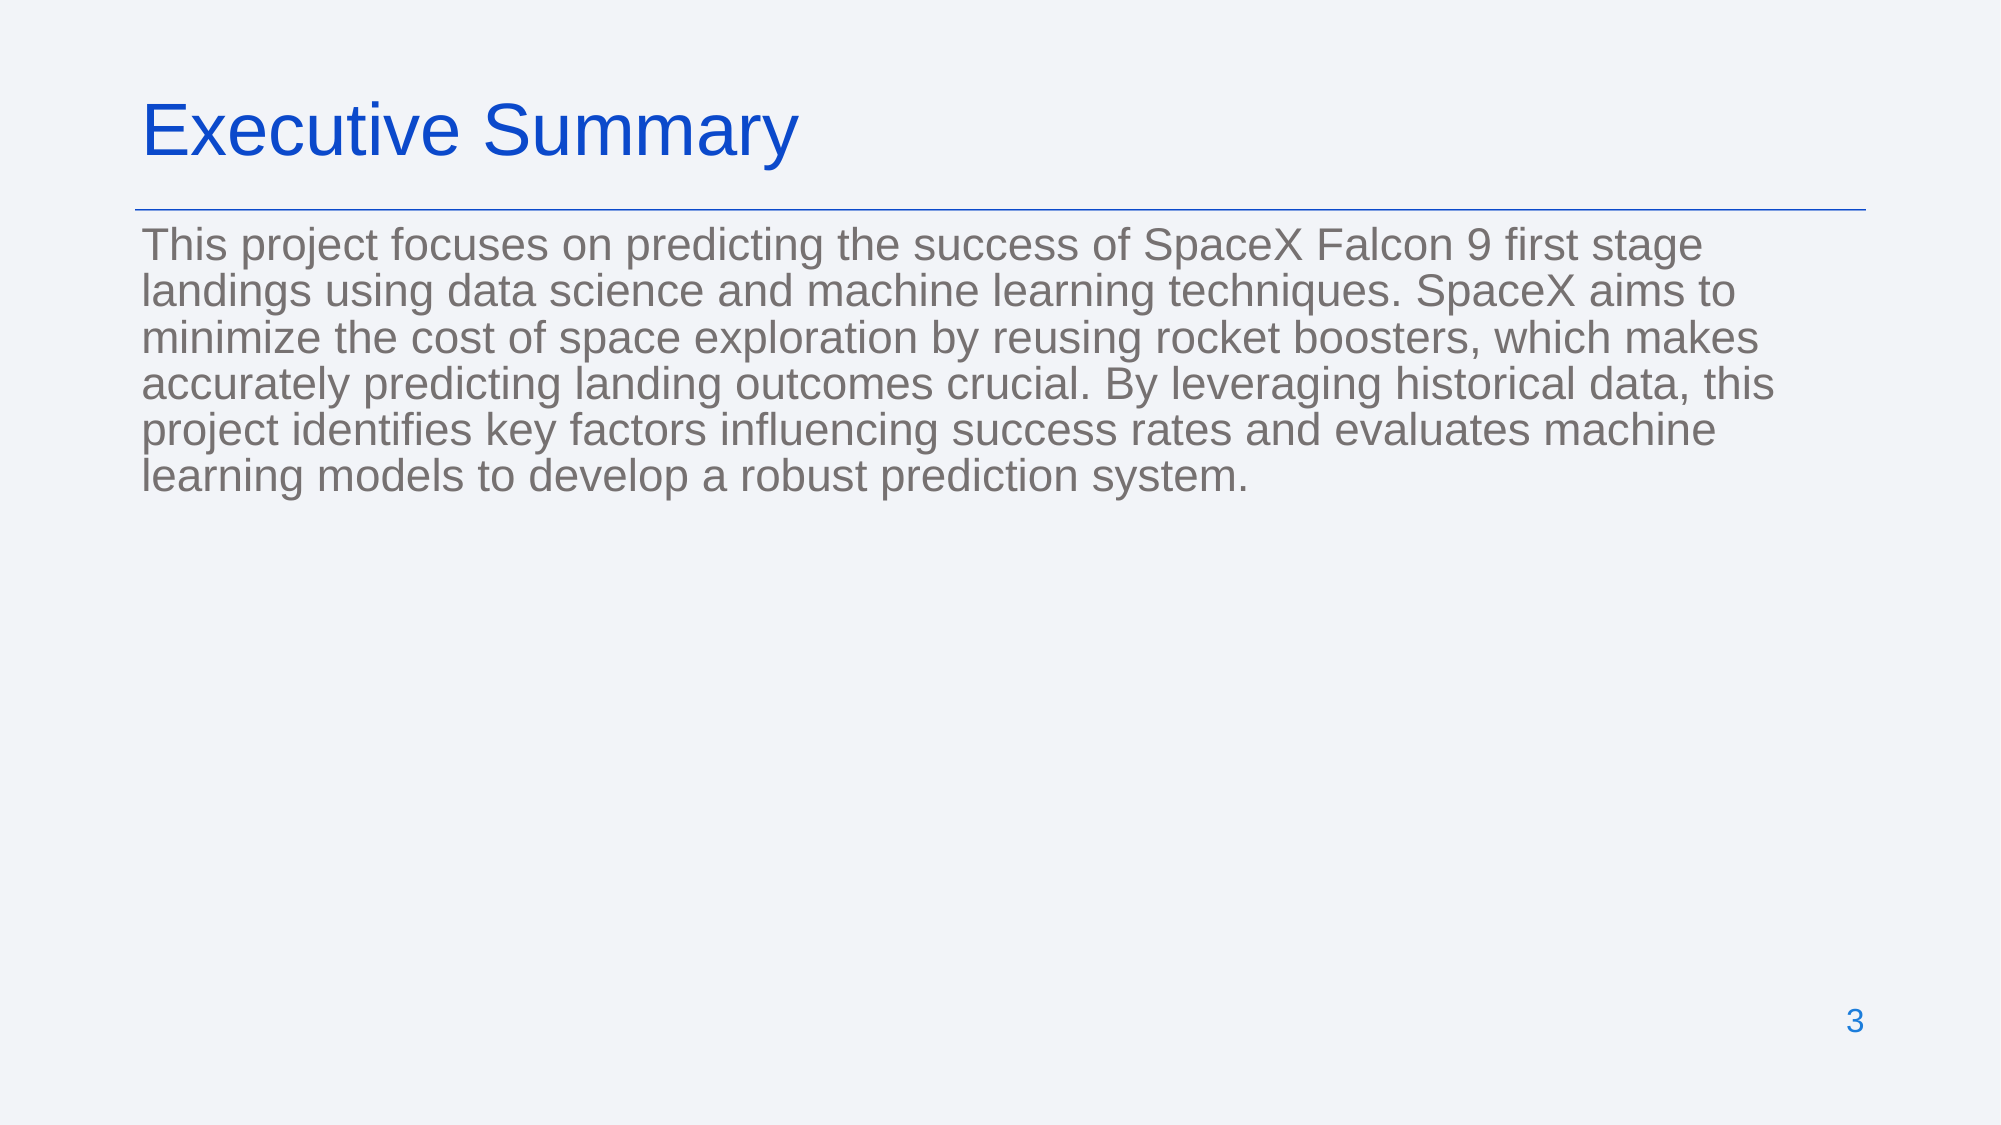

Executive Summary
This project focuses on predicting the success of SpaceX Falcon 9 first stage landings using data science and machine learning techniques. SpaceX aims to minimize the cost of space exploration by reusing rocket boosters, which makes accurately predicting landing outcomes crucial. By leveraging historical data, this project identifies key factors influencing success rates and evaluates machine learning models to develop a robust prediction system.
3